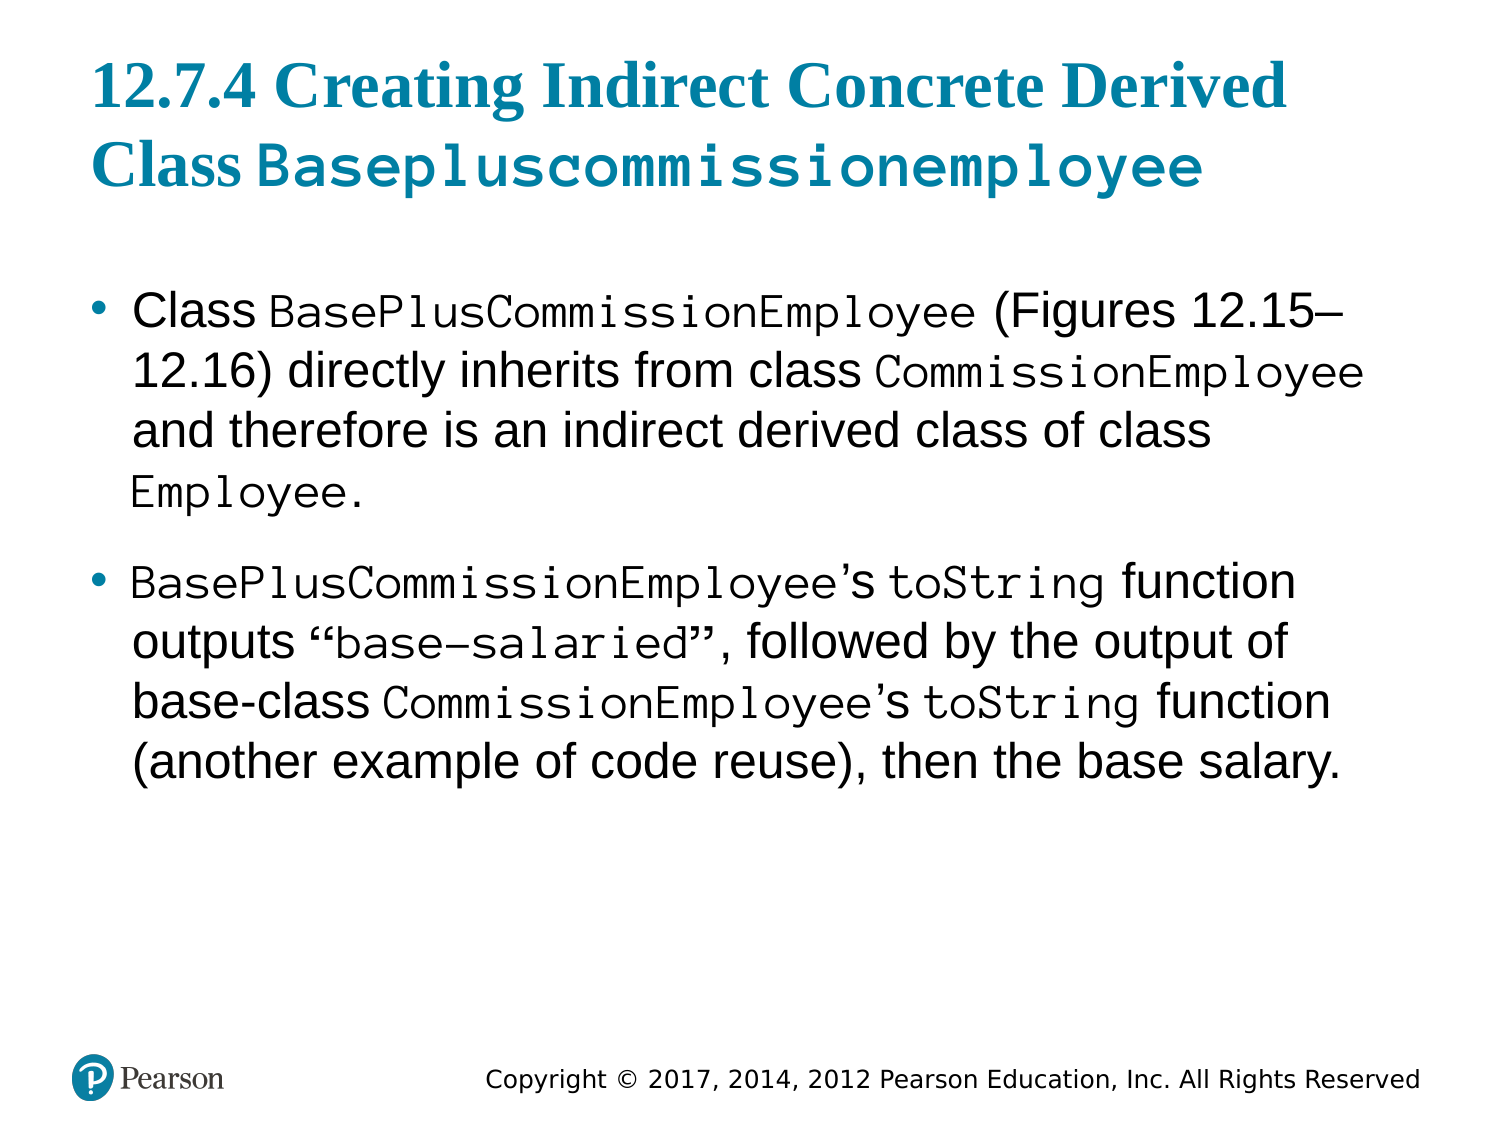

# 12.7.4 Creating Indirect Concrete Derived Class Basepluscommissionemployee
Class BasePlusCommissionEmployee (Figures 12.15–12.16) directly inherits from class CommissionEmployee and therefore is an indirect derived class of class Employee.
BasePlusCommissionEmployee’s toString function outputs “base-salaried”, followed by the output of base-class CommissionEmployee’s toString function (another example of code reuse), then the base salary.